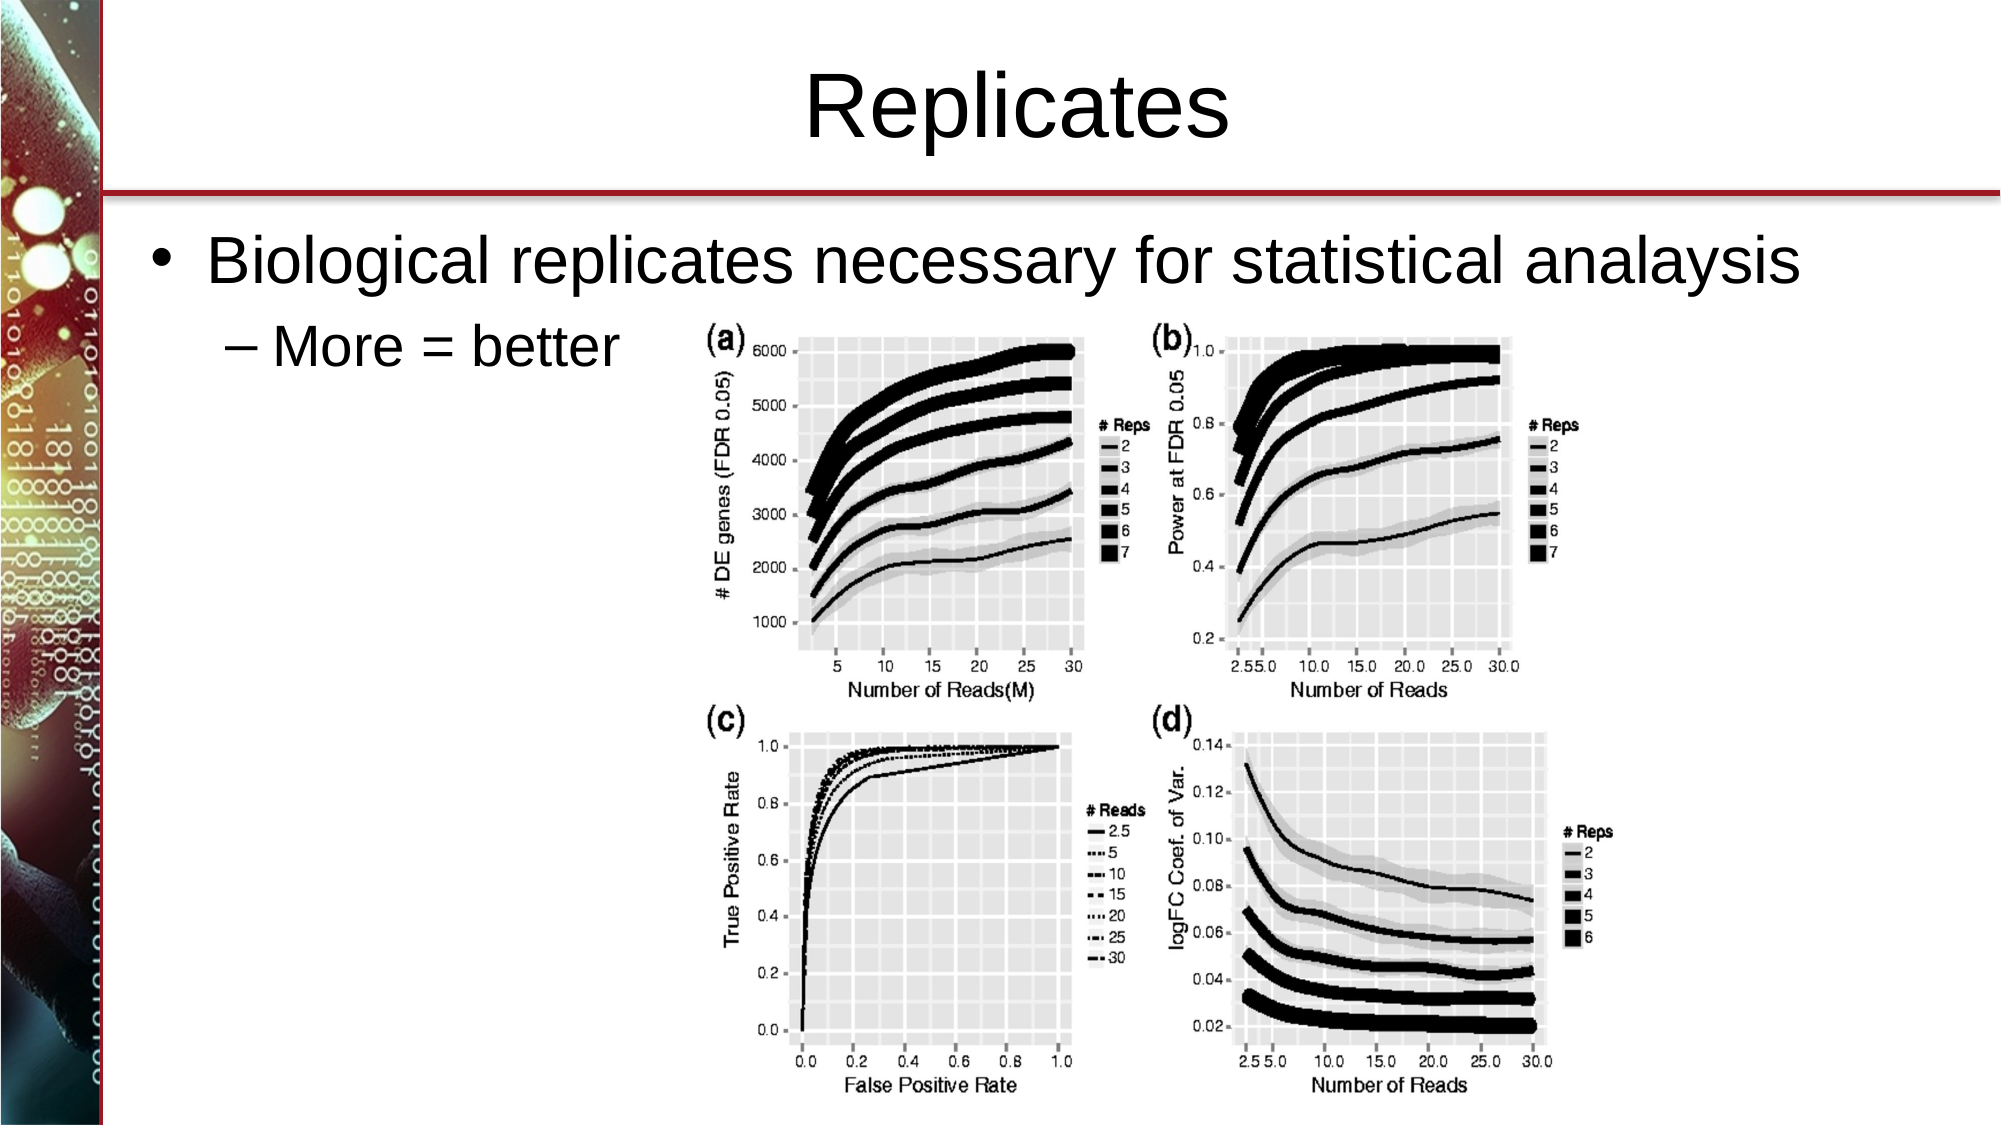

# Replicates
Biological replicates necessary for statistical analaysis
More = better